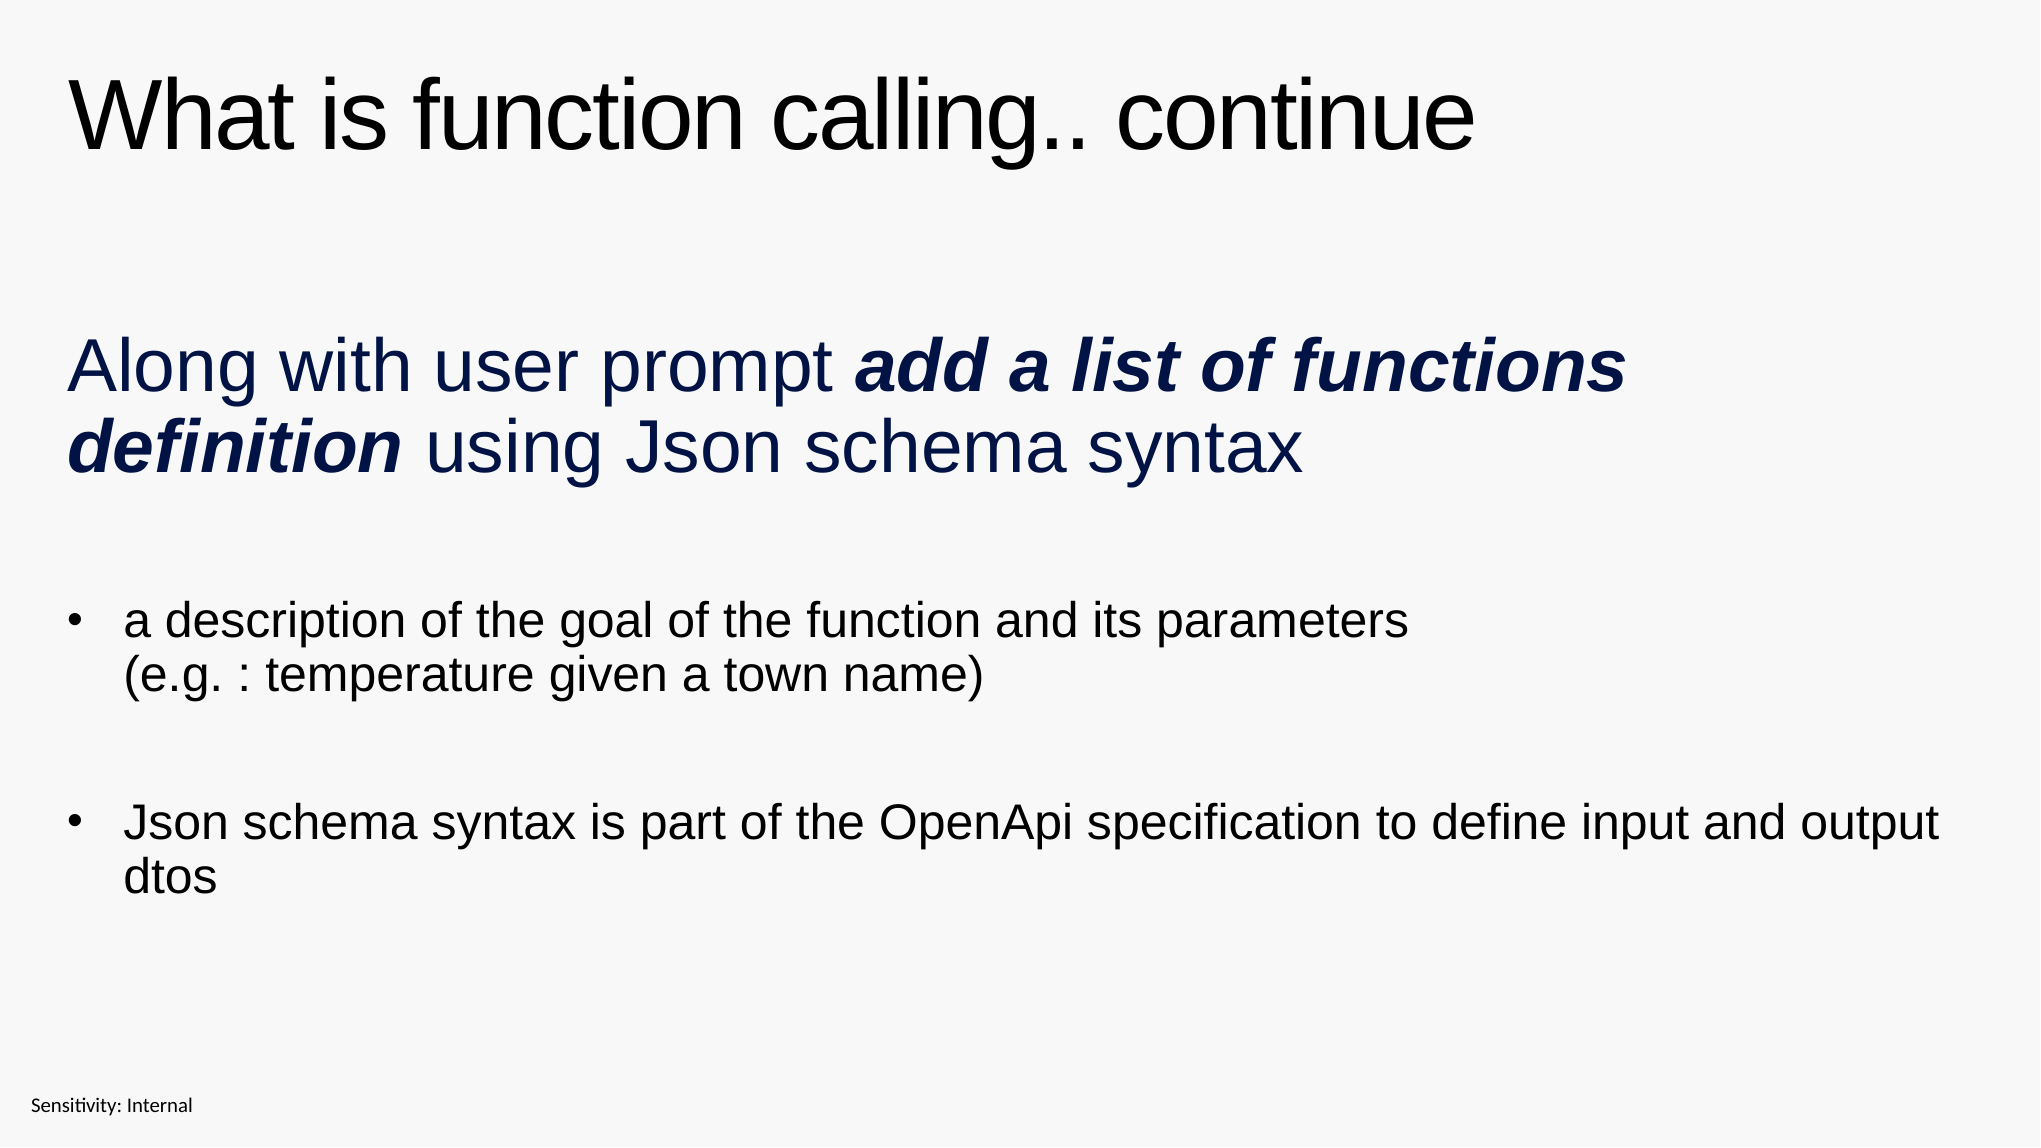

# What is function calling.. continue
Along with user prompt add a list of functions definition using Json schema syntax

a description of the goal of the function and its parameters
(e.g. : temperature given a town name)

Json schema syntax is part of the OpenApi specification to define input and output dtos